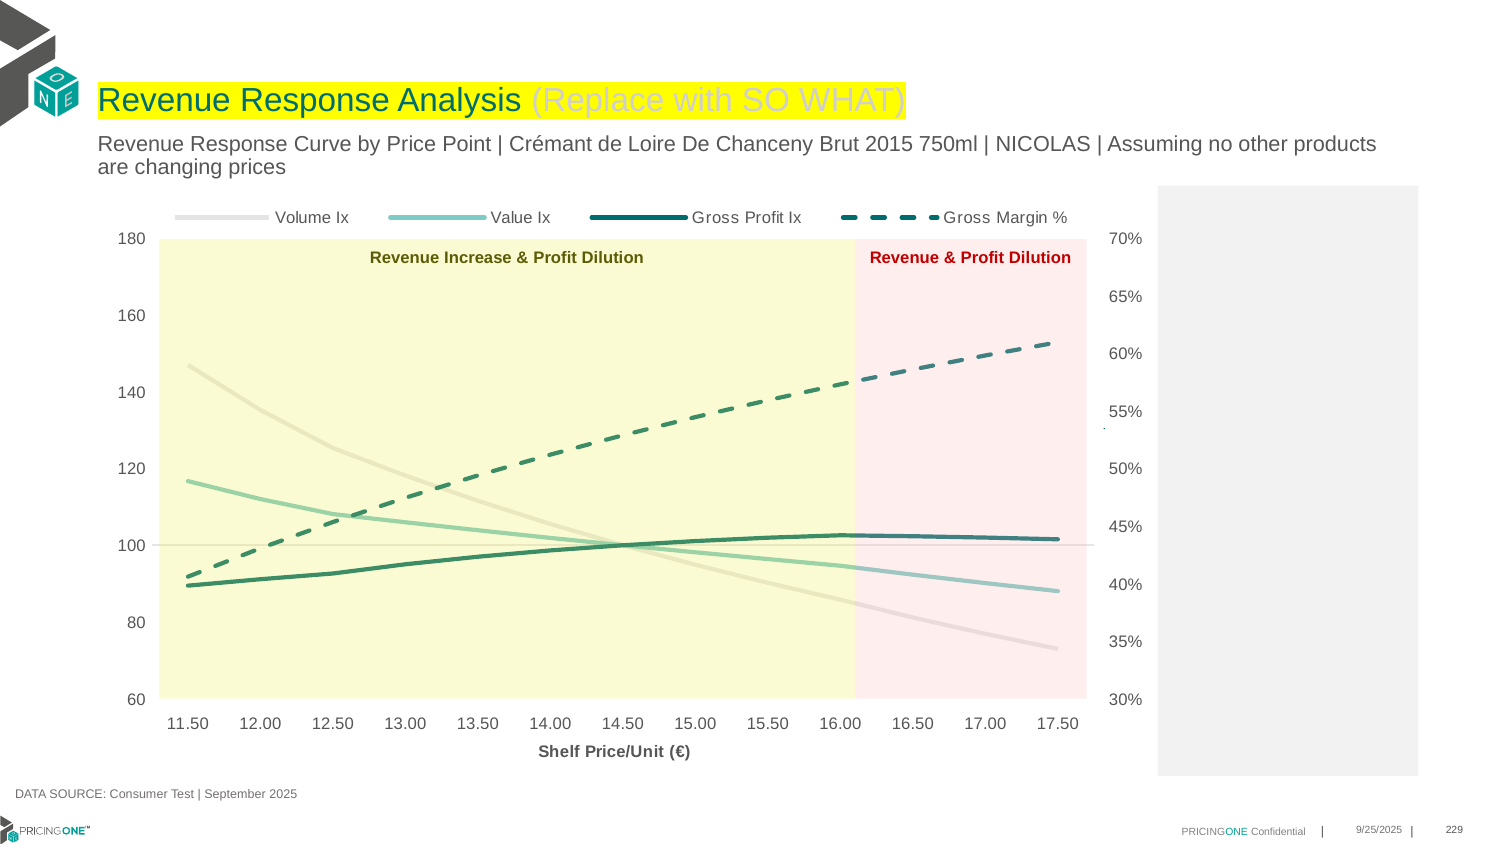

# Revenue Response Analysis (Replace with SO WHAT)

Revenue Response Curve by Price Point | Crémant de Loire De Chanceny Brut 2015 750ml | NICOLAS | Assuming no other products are changing prices

### Chart:

| Category | Volume Ix | Value Ix | Gross Profit Ix | Gross Margin % |
|---|---|---|---|---|
| 11.50 | 146.97737737373865 | 116.70421619192066 | 89.48619065319127 | 0.4060487351240459 |
| 12.00 | 135.24791168812155 | 112.0294295909154 | 91.16197205031622 | 0.4307967044938773 |
| 12.50 | 125.33445808662589 | 108.11755751484213 | 92.6508489438204 | 0.45356483631412225 |
| 13.00 | 118.15239348260447 | 105.97926561708053 | 95.04434299019692 | 0.47458157337896373 |
| 13.50 | 111.5732973139655 | 103.90952837846122 | 97.02574951325103 | 0.4940415151056686 |
| 14.00 | 105.54002203237079 | 101.91523273553132 | 98.6595741457948 | 0.512111460994752 |
| 14.50 | 100.0 | 100.0 | 100.0 | 0.5289352037190709 |
| 15.00 | 94.90524675604907 | 98.16497653137698 | 101.09238403244021 | 0.5446373635951017 |
| 15.50 | 90.2122339175437 | 96.40948499899983 | 101.97460732335712 | 0.5593264808984856 |
| 16.00 | 85.81480377082657 | 94.65768306334672 | 102.59832173505865 | 0.5730975283704081 |
| 16.50 | 81.18713416108672 | 92.34121955015144 | 102.35839544751985 | 0.5860339669046379 |
| 17.00 | 76.92877767918463 | 90.13992330173018 | 102.00478371020816 | 0.5982094384662663 |
| 17.50 | 73.00250112823868 | 88.0468787112471 | 101.55791896481001 | 0.6096891687958016 |
Revenue Increase & Profit Dilution
Revenue & Profit Dilution

DATA SOURCE: Consumer Test | September 2025

9/25/2025
229